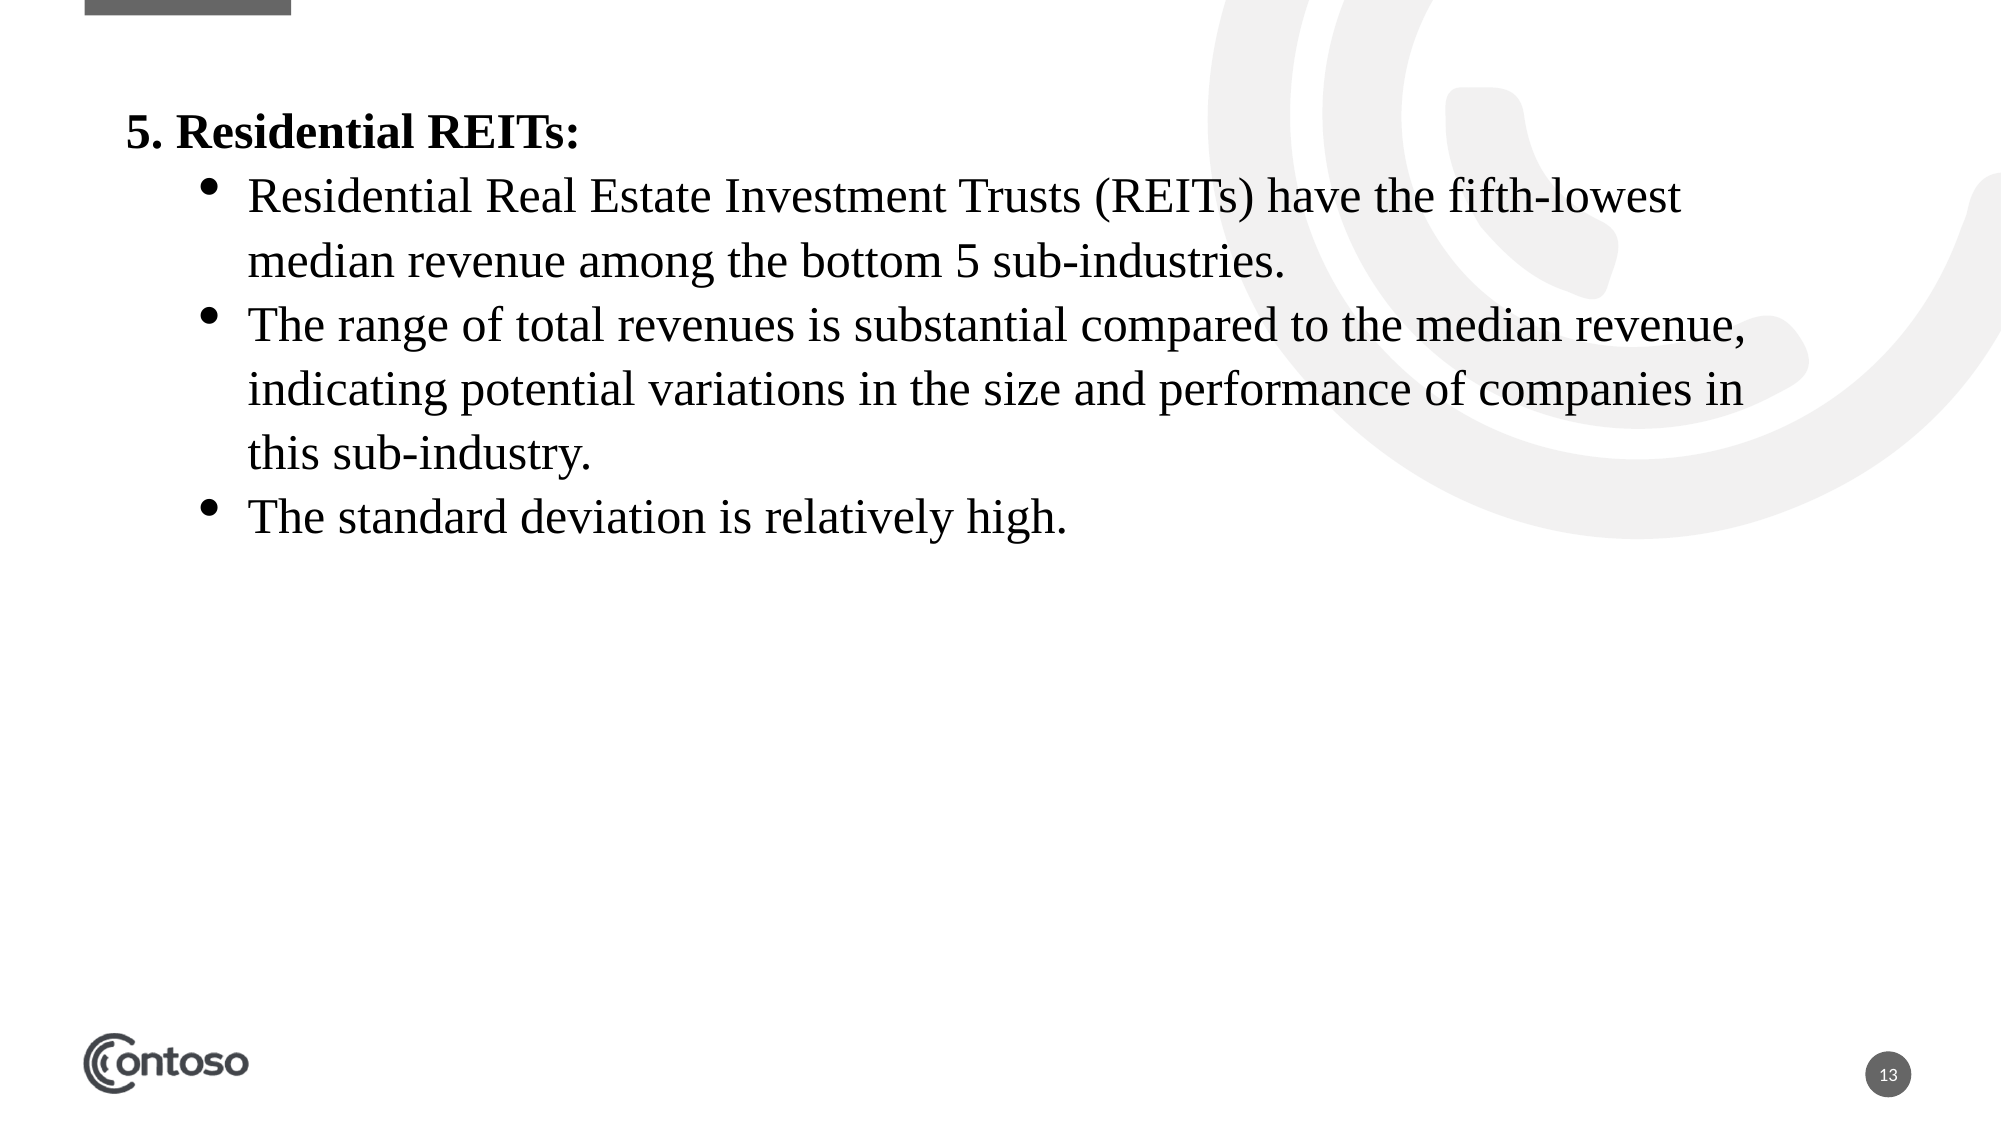

5. Residential REITs:
Residential Real Estate Investment Trusts (REITs) have the fifth-lowest median revenue among the bottom 5 sub-industries.
The range of total revenues is substantial compared to the median revenue, indicating potential variations in the size and performance of companies in this sub-industry.
The standard deviation is relatively high.

13